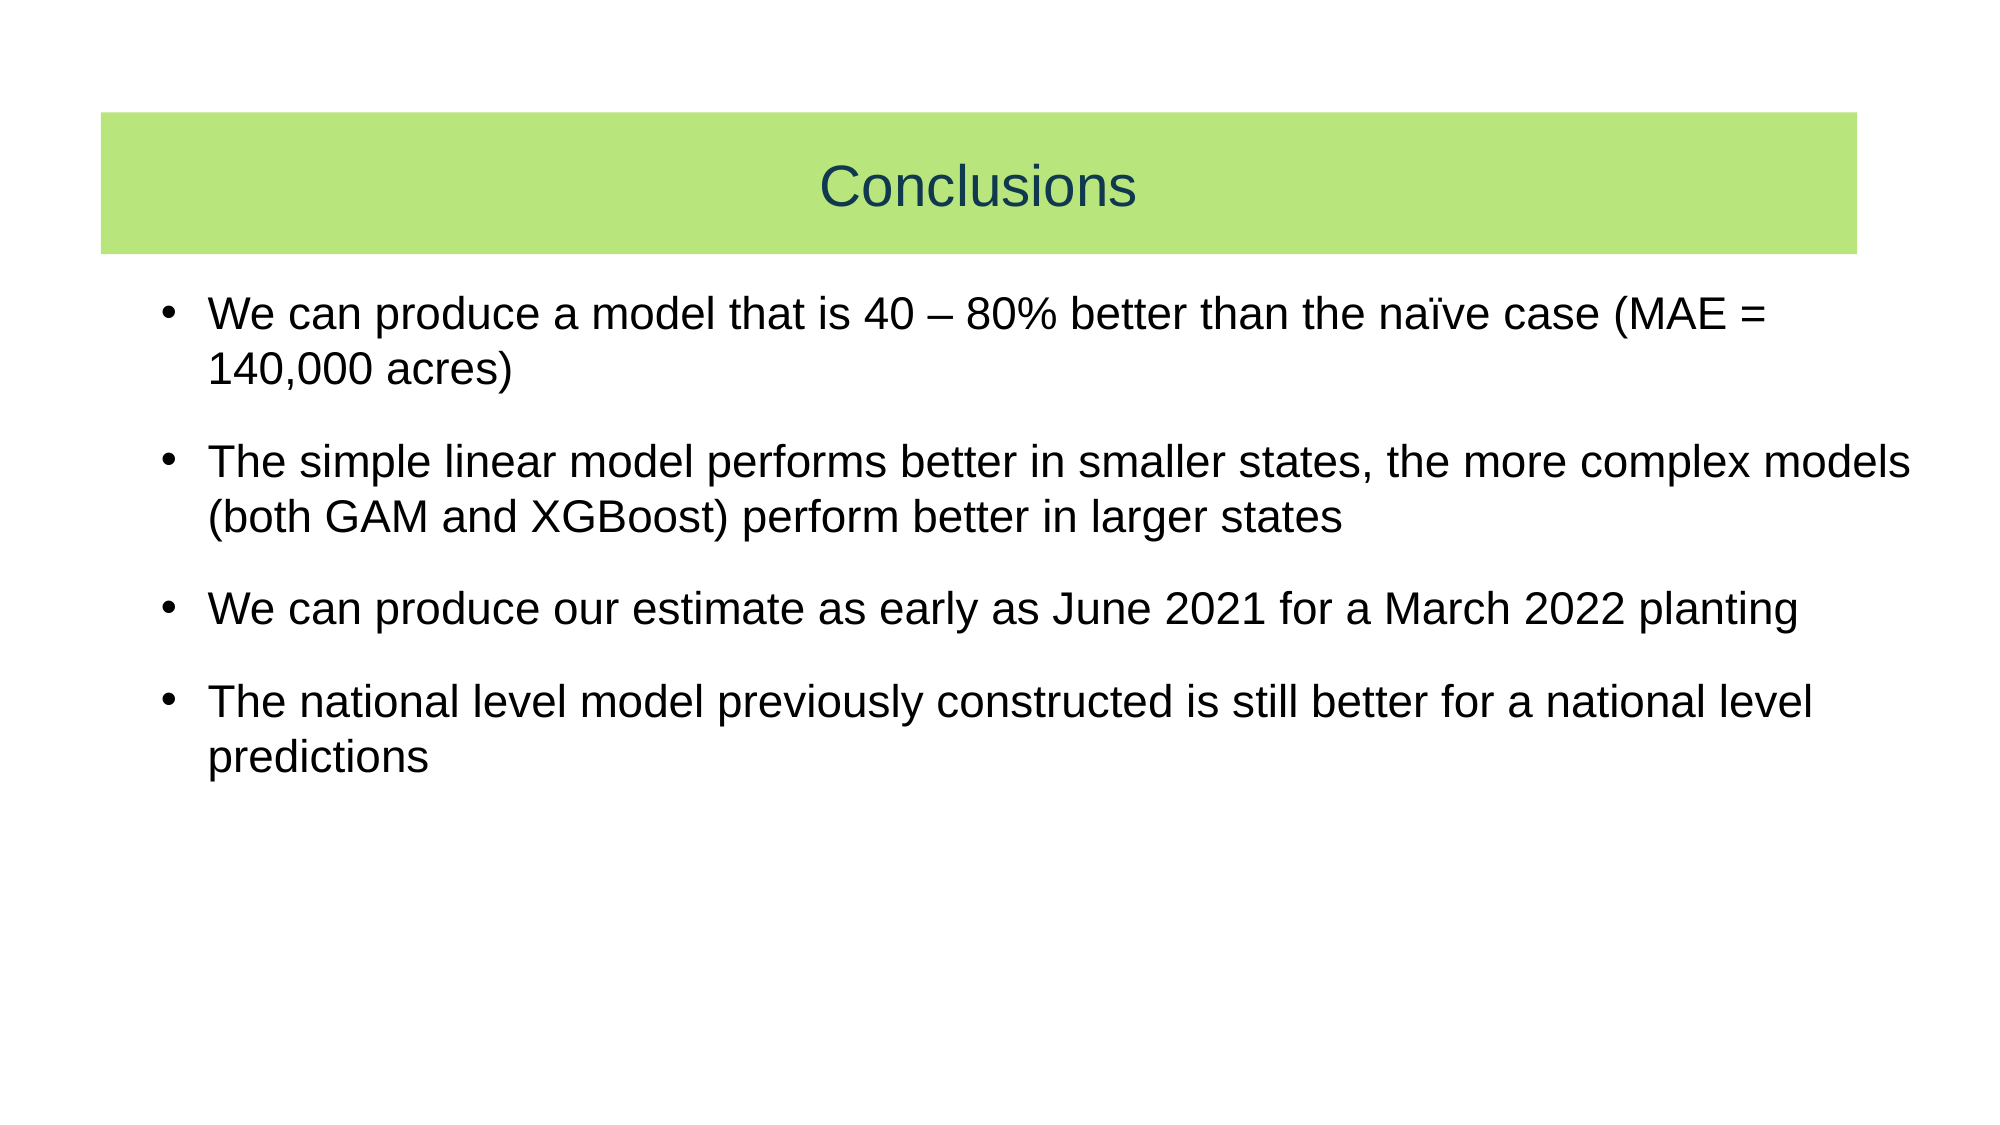

Conclusions
We can produce a model that is 40 – 80% better than the naïve case (MAE = 140,000 acres)
The simple linear model performs better in smaller states, the more complex models (both GAM and XGBoost) perform better in larger states
We can produce our estimate as early as June 2021 for a March 2022 planting
The national level model previously constructed is still better for a national level predictions